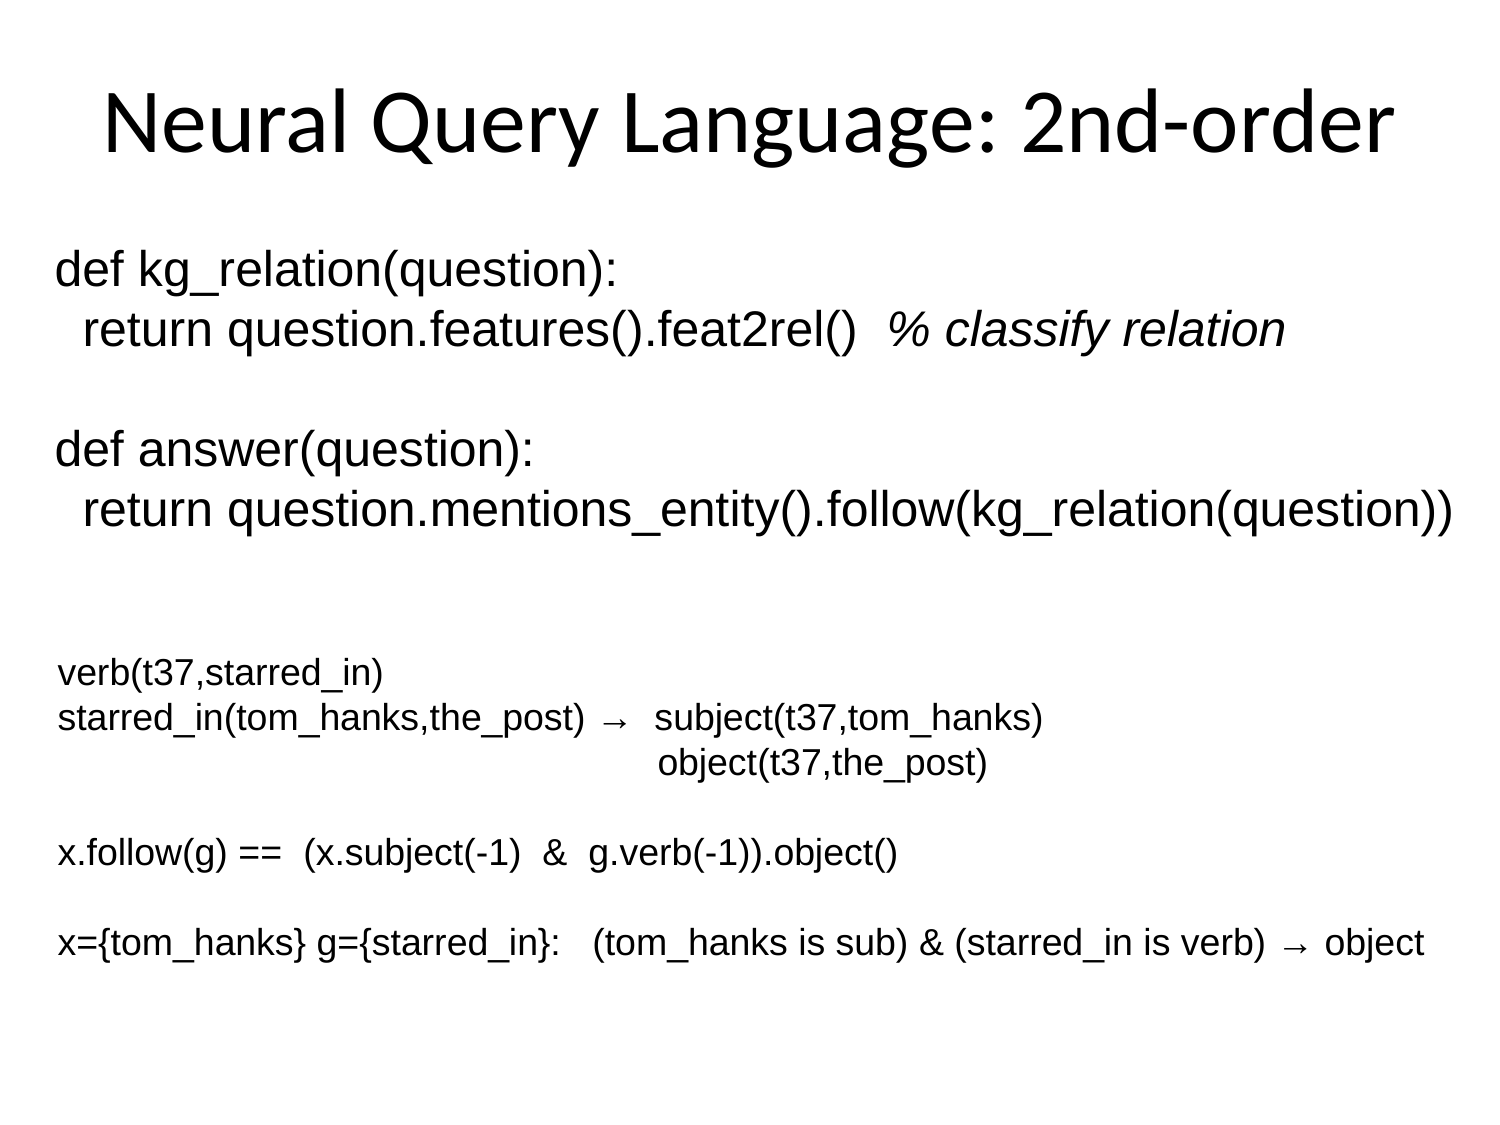

# Neural Query Language: 2nd-order
def kg_relation(question):
  return question.features().feat2rel()  % classify relation

def answer(question):
  return question.mentions_entity().follow(kg_relation(question))
							       verb(t37,starred_in)
starred_in(tom_hanks,the_post) →  subject(t37,tom_hanks)
object(t37,the_post)

x.follow(g) ==  (x.subject(-1)  &  g.verb(-1)).object()

x={tom_hanks} g={starred_in}:   (tom_hanks is sub) & (starred_in is verb) → object